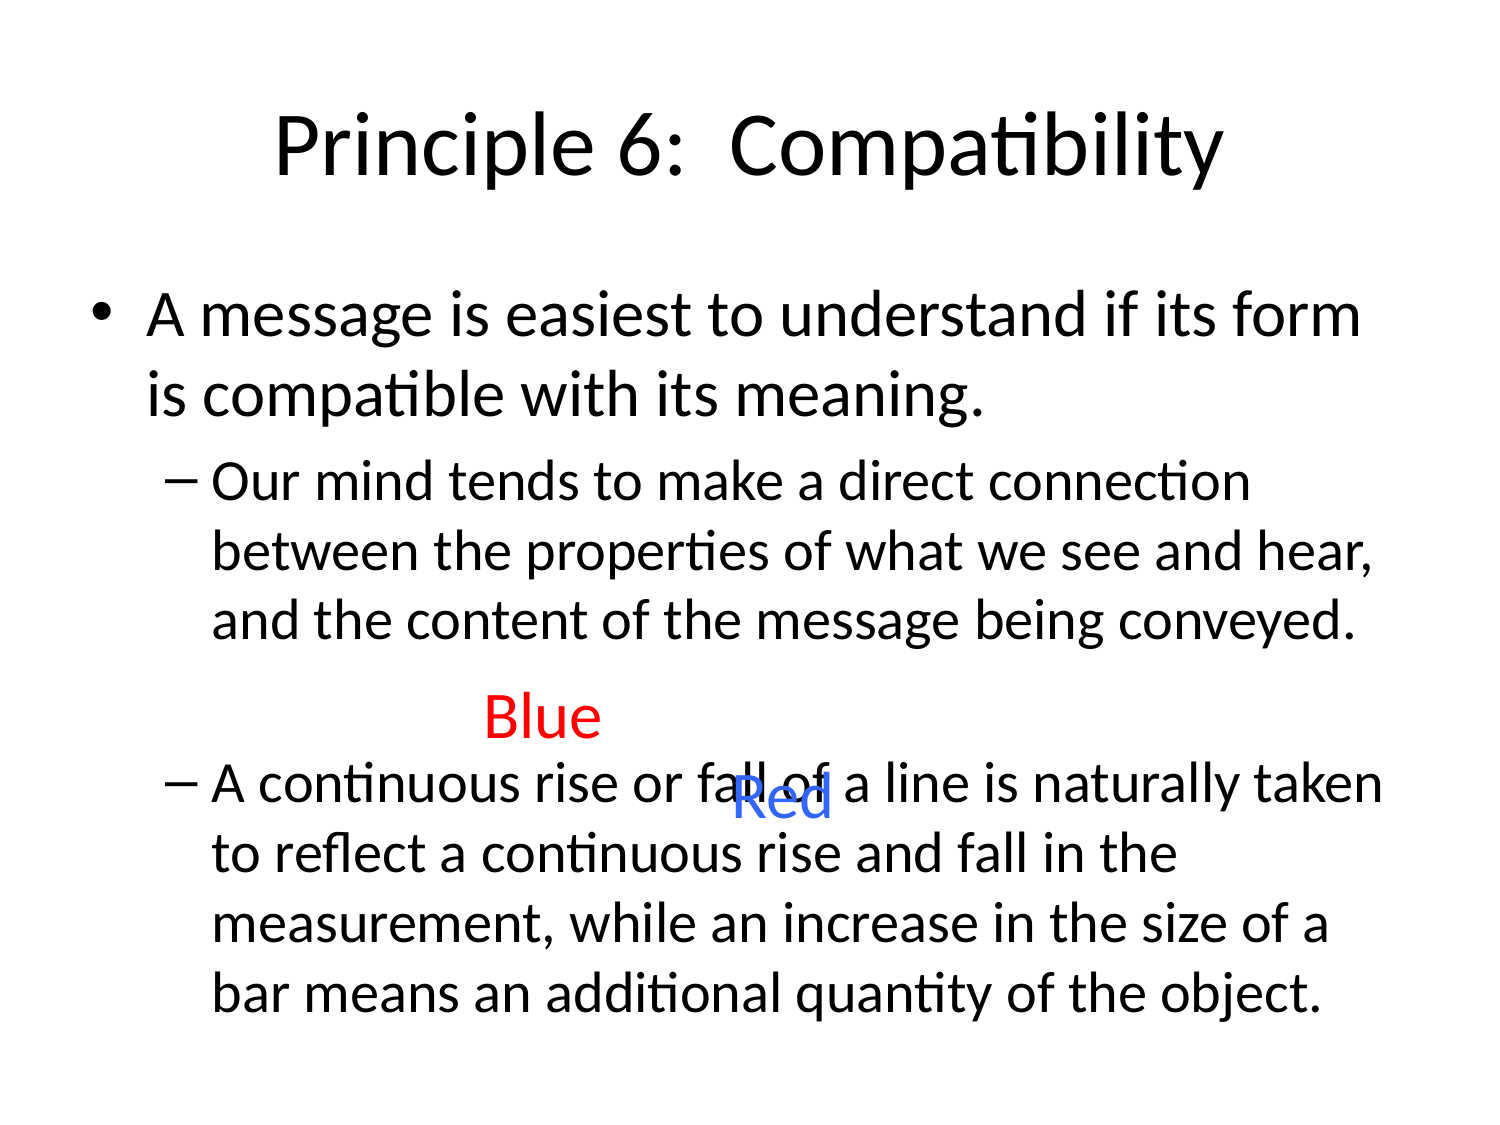

# Principle 6:  Compatibility
A message is easiest to understand if its form is compatible with its meaning.
Our mind tends to make a direct connection between the properties of what we see and hear, and the content of the message being conveyed.

A continuous rise or fall of a line is naturally taken to reflect a continuous rise and fall in the measurement, while an increase in the size of a bar means an additional quantity of the object.

Blue				Red